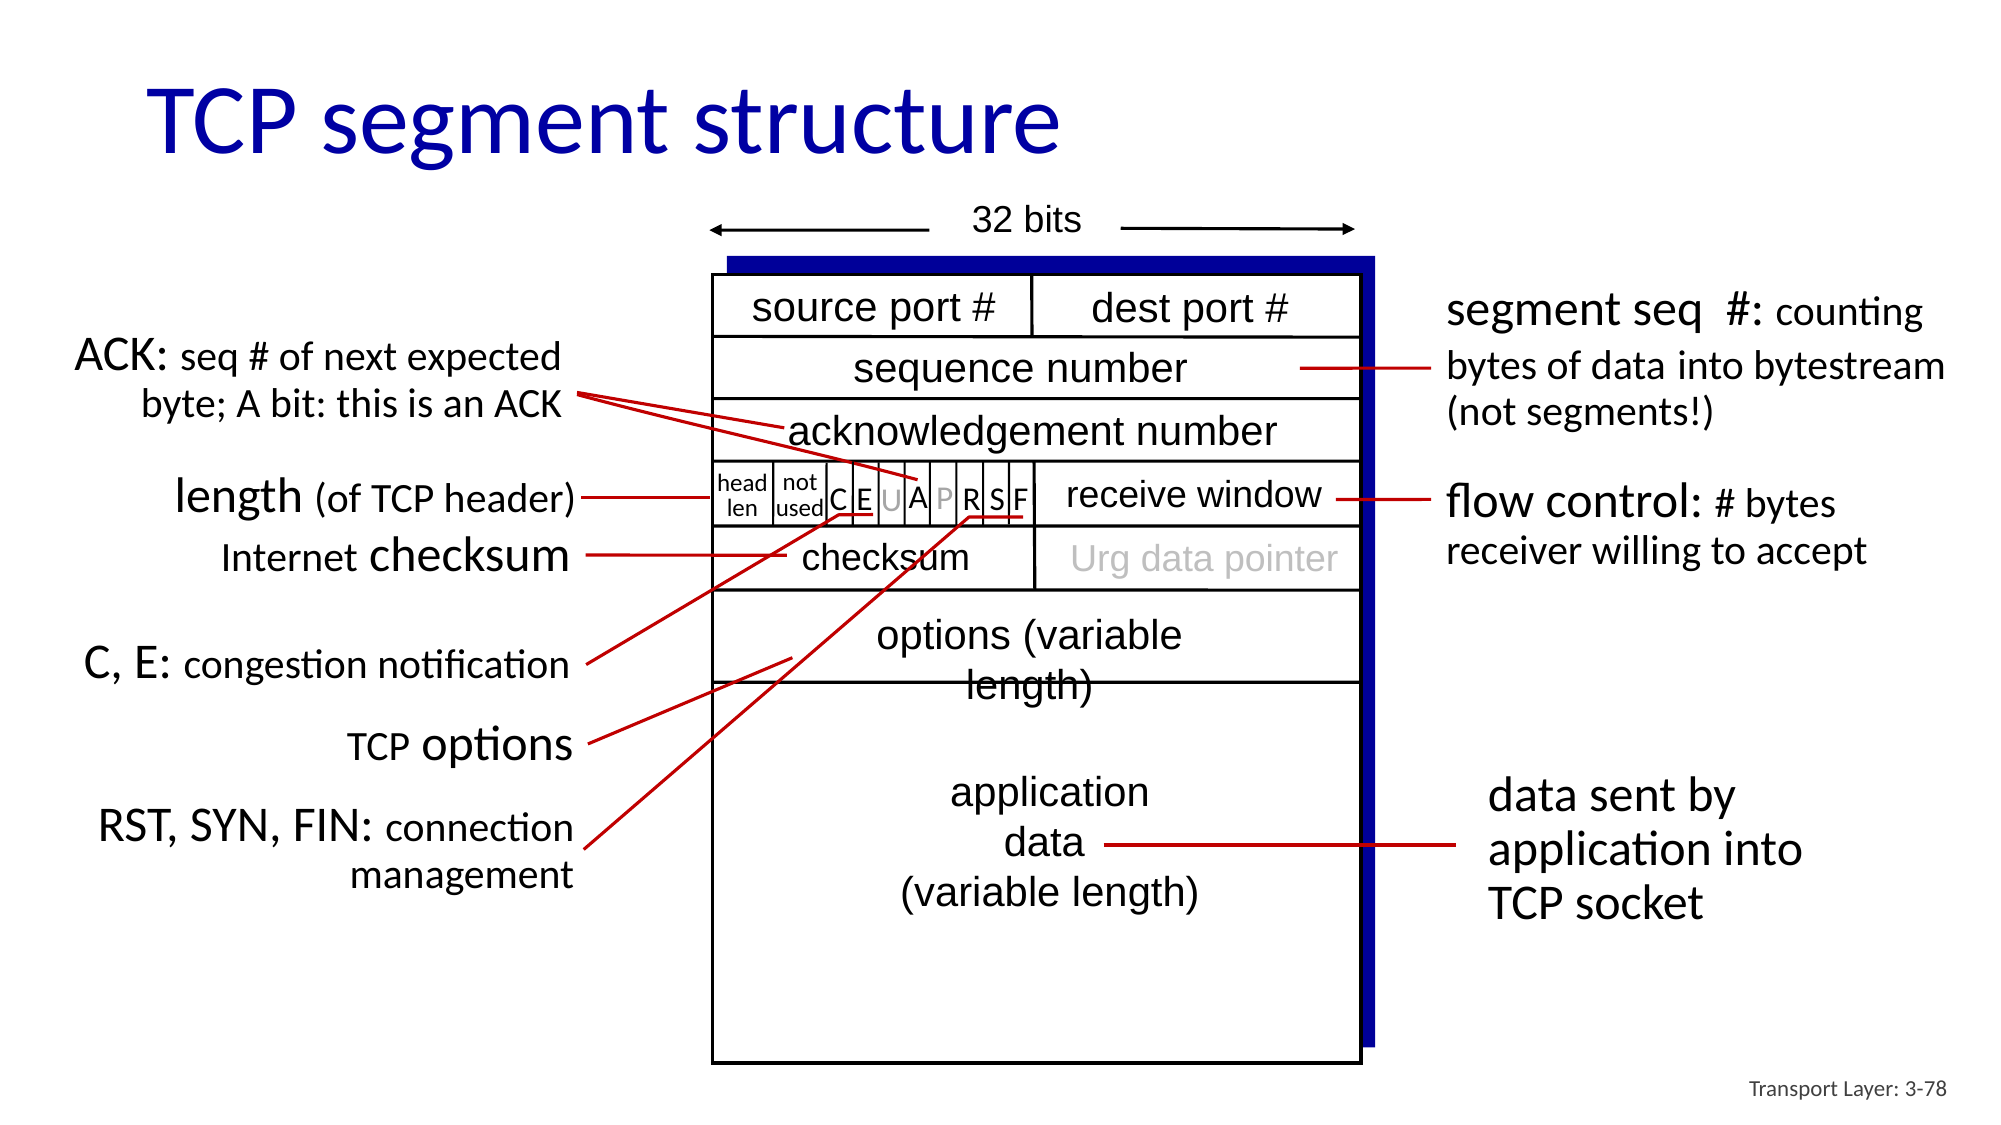

# TCP segment structure
32 bits

source port #
dest port #
segment seq  #: counting bytes of data into bytestream (not segments!)
sequence number

ACK: seq # of next expected byte; A bit: this is an ACK

acknowledgement number
A

receive window
flow control: # bytes receiver willing to accept

length (of TCP header)
head
len

not
used
P
U
Urg data pointer
S
R
F

RST, SYN, FIN: connection management
C
E

C, E: congestion notification
Internet checksum
checksum

options (variable length)
TCP options

application
data
(variable length)
data sent by application into TCP socket
Transport Layer: 3-78